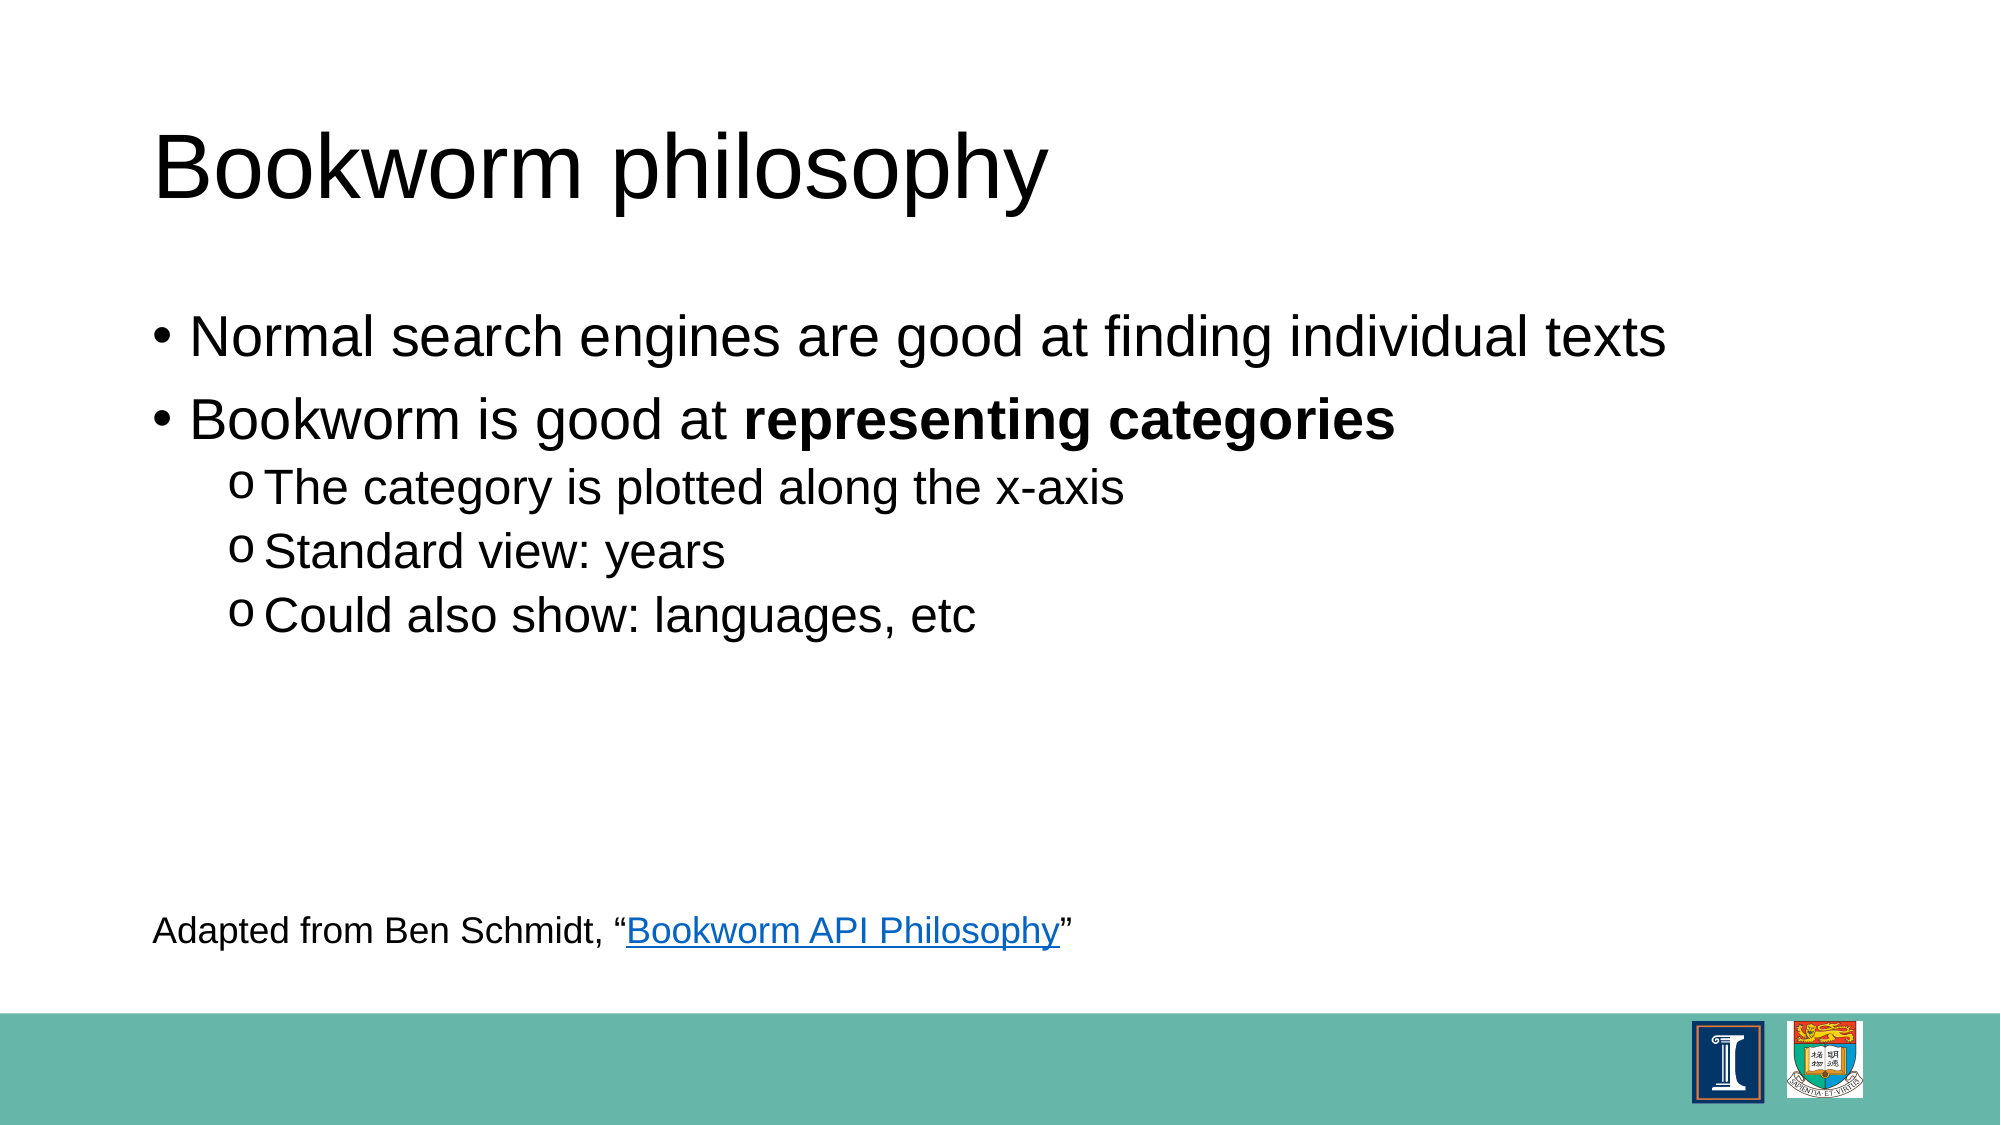

# Bookworm philosophy
Normal search engines are good at finding individual texts
Bookworm is good at representing categories
The category is plotted along the x-axis
Standard view: years
Could also show: languages, etc

Adapted from Ben Schmidt, “Bookworm API Philosophy”